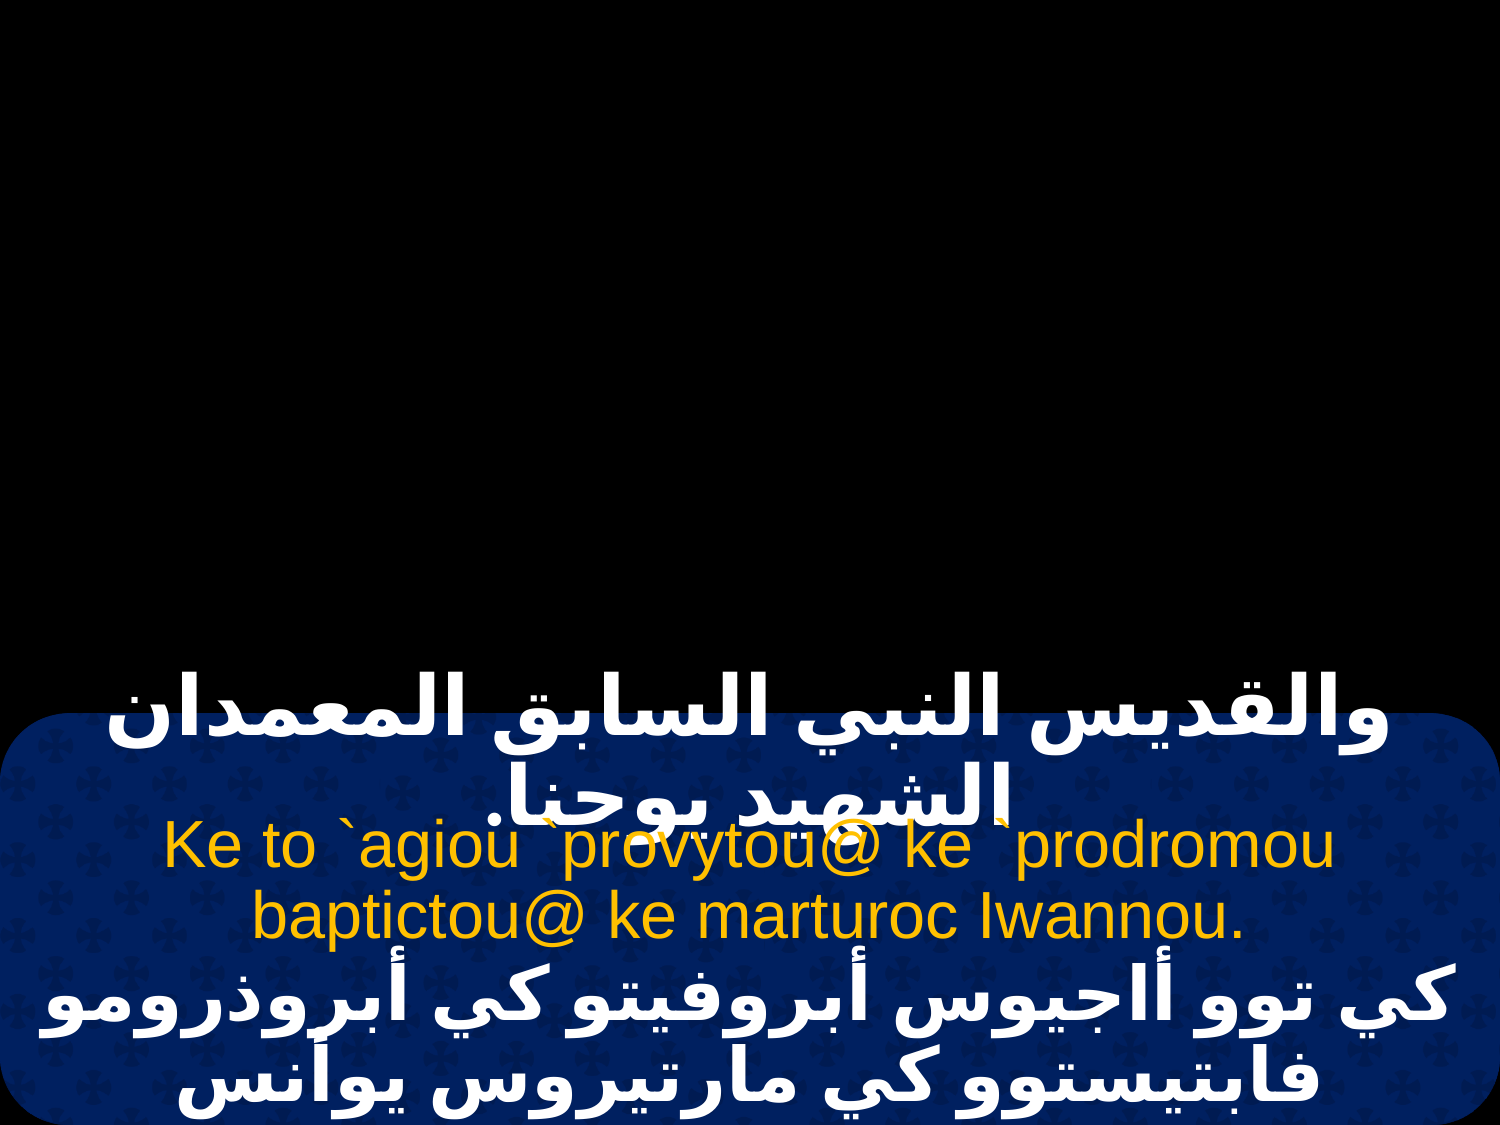

# والقديس النبي السابق المعمدان الشهيد يوحنا.
Ke to `agiou `provytou@ ke `prodromou baptictou@ ke marturoc Iwannou.
كي توو أاجيوس أبروفيتو كي أبروذرومو فابتيستوو كي مارتيروس يوأنس